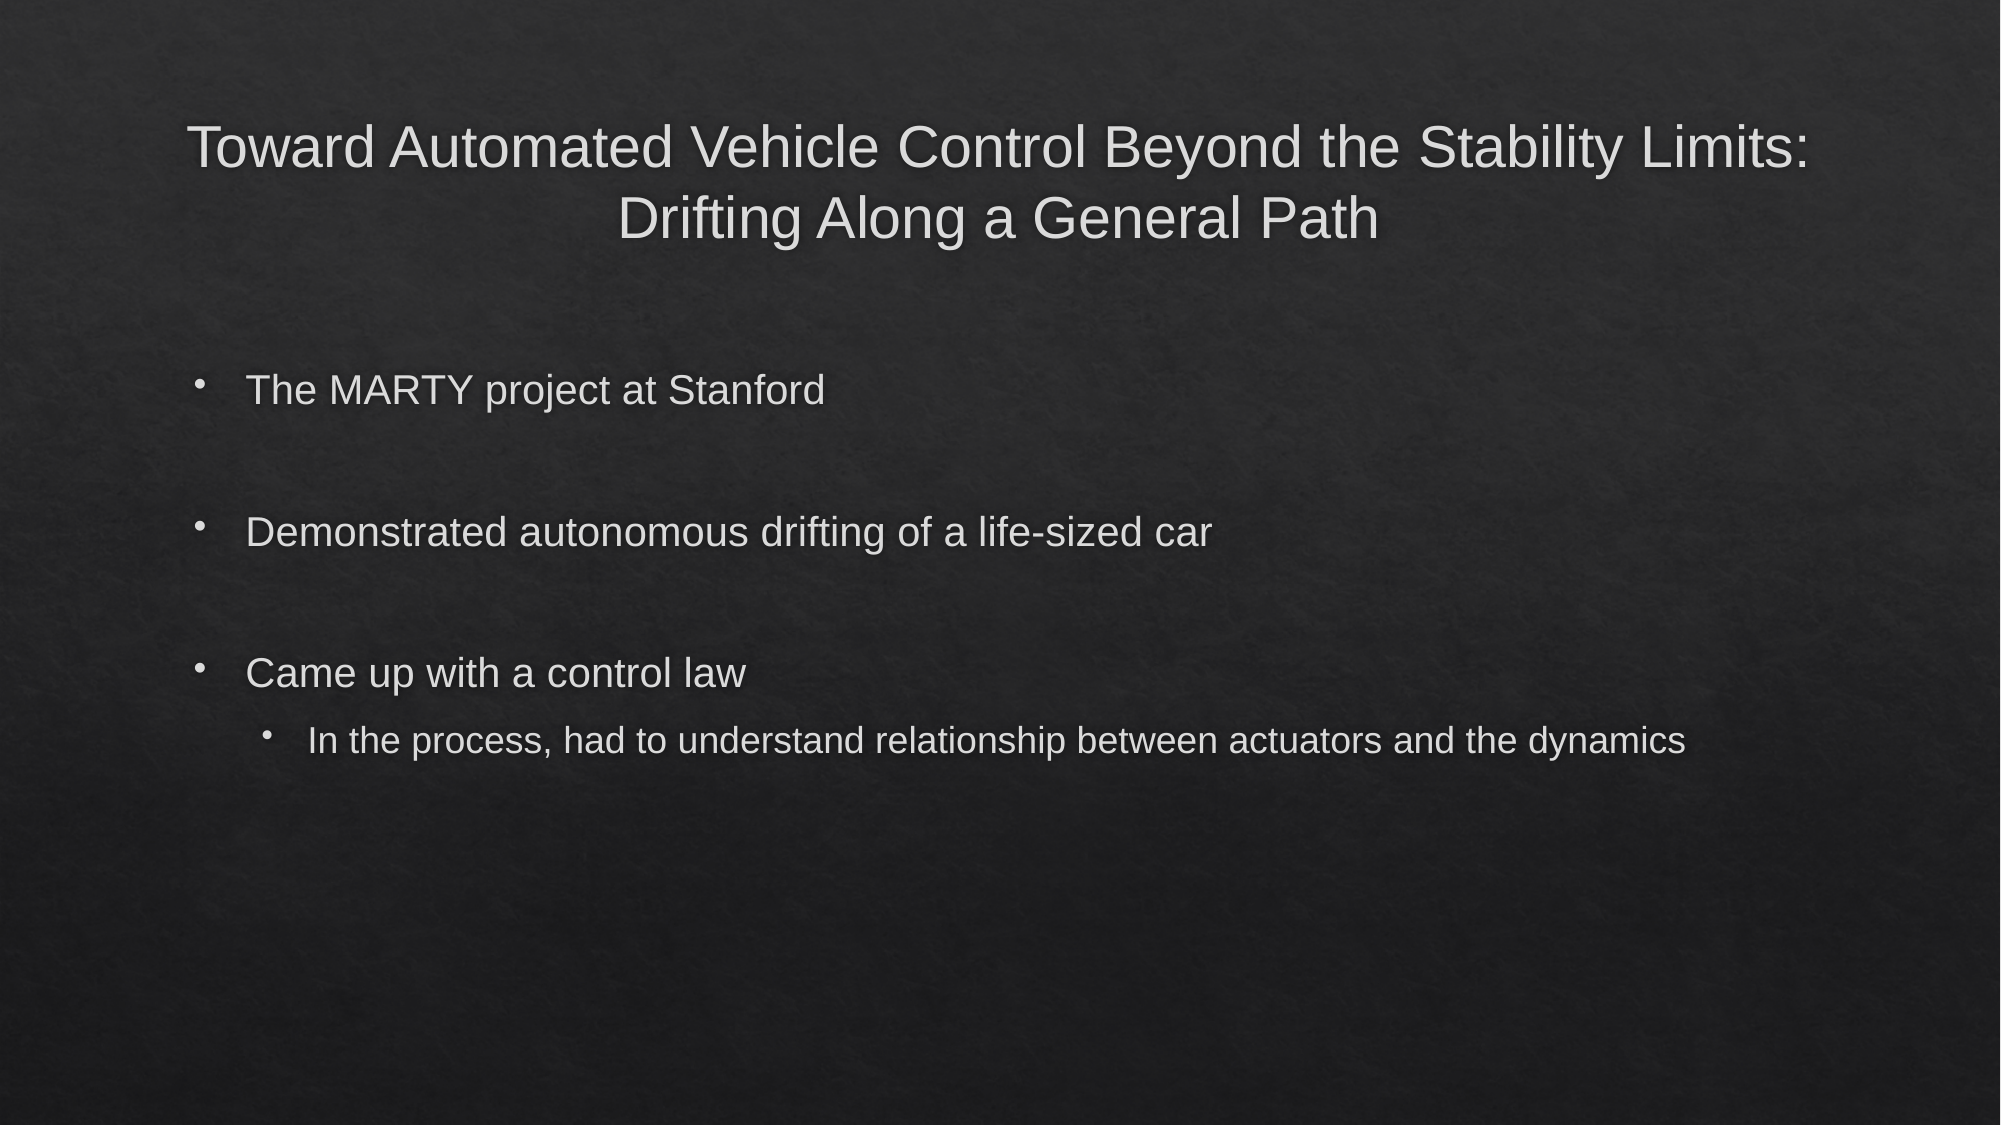

# Toward Automated Vehicle Control Beyond the Stability Limits: Drifting Along a General Path
The MARTY project at Stanford

Demonstrated autonomous drifting of a life-sized car

Came up with a control law
In the process, had to understand relationship between actuators and the dynamics